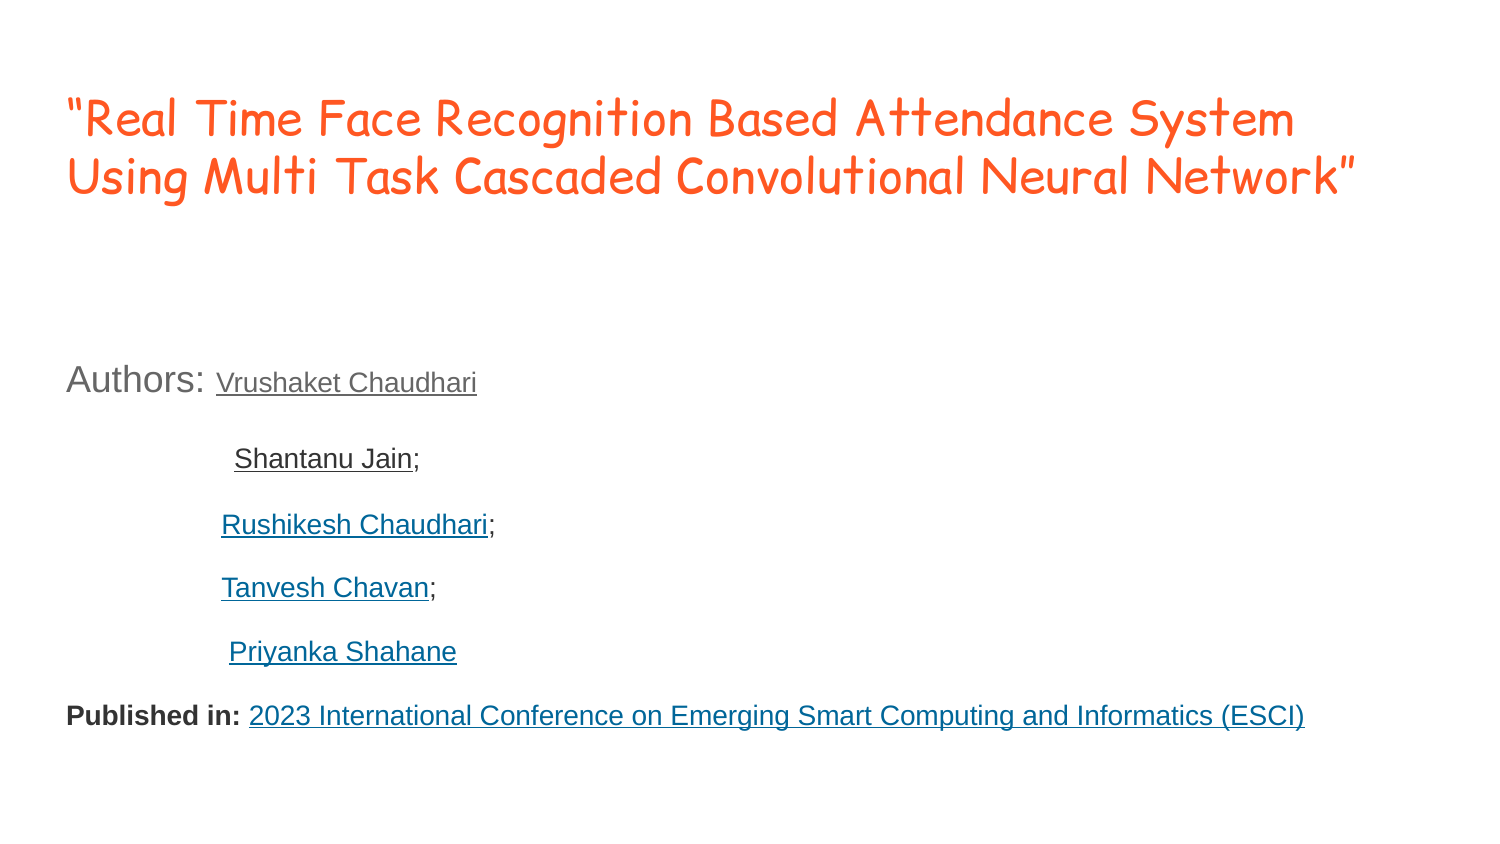

# “Real Time Face Recognition Based Attendance System Using Multi Task Cascaded Convolutional Neural Network”
Authors: Vrushaket Chaudhari
                Shantanu Jain;
                    Rushikesh Chaudhari;
                    Tanvesh Chavan;
                     Priyanka Shahane
Published in: 2023 International Conference on Emerging Smart Computing and Informatics (ESCI)